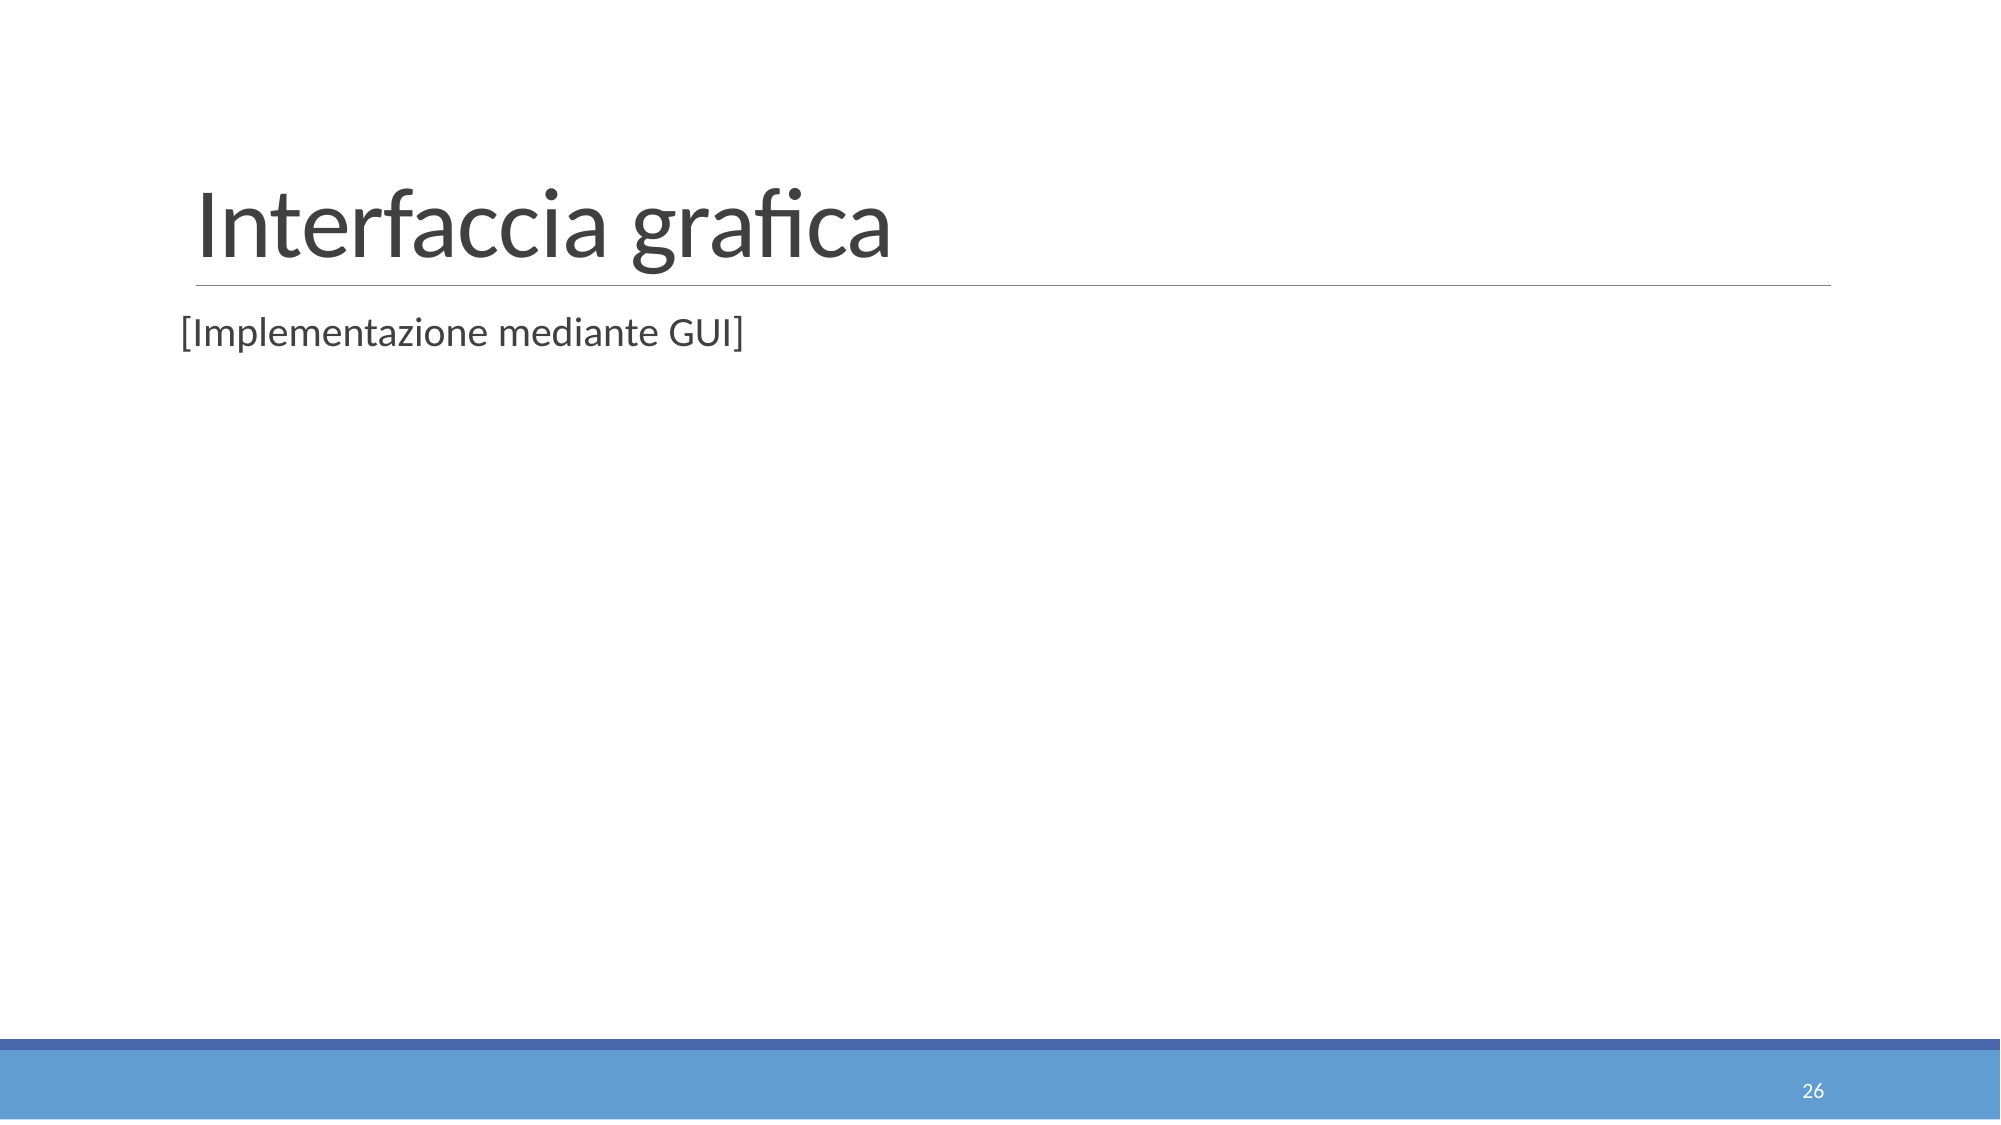

# Interfaccia grafica
[Implementazione mediante GUI]
26